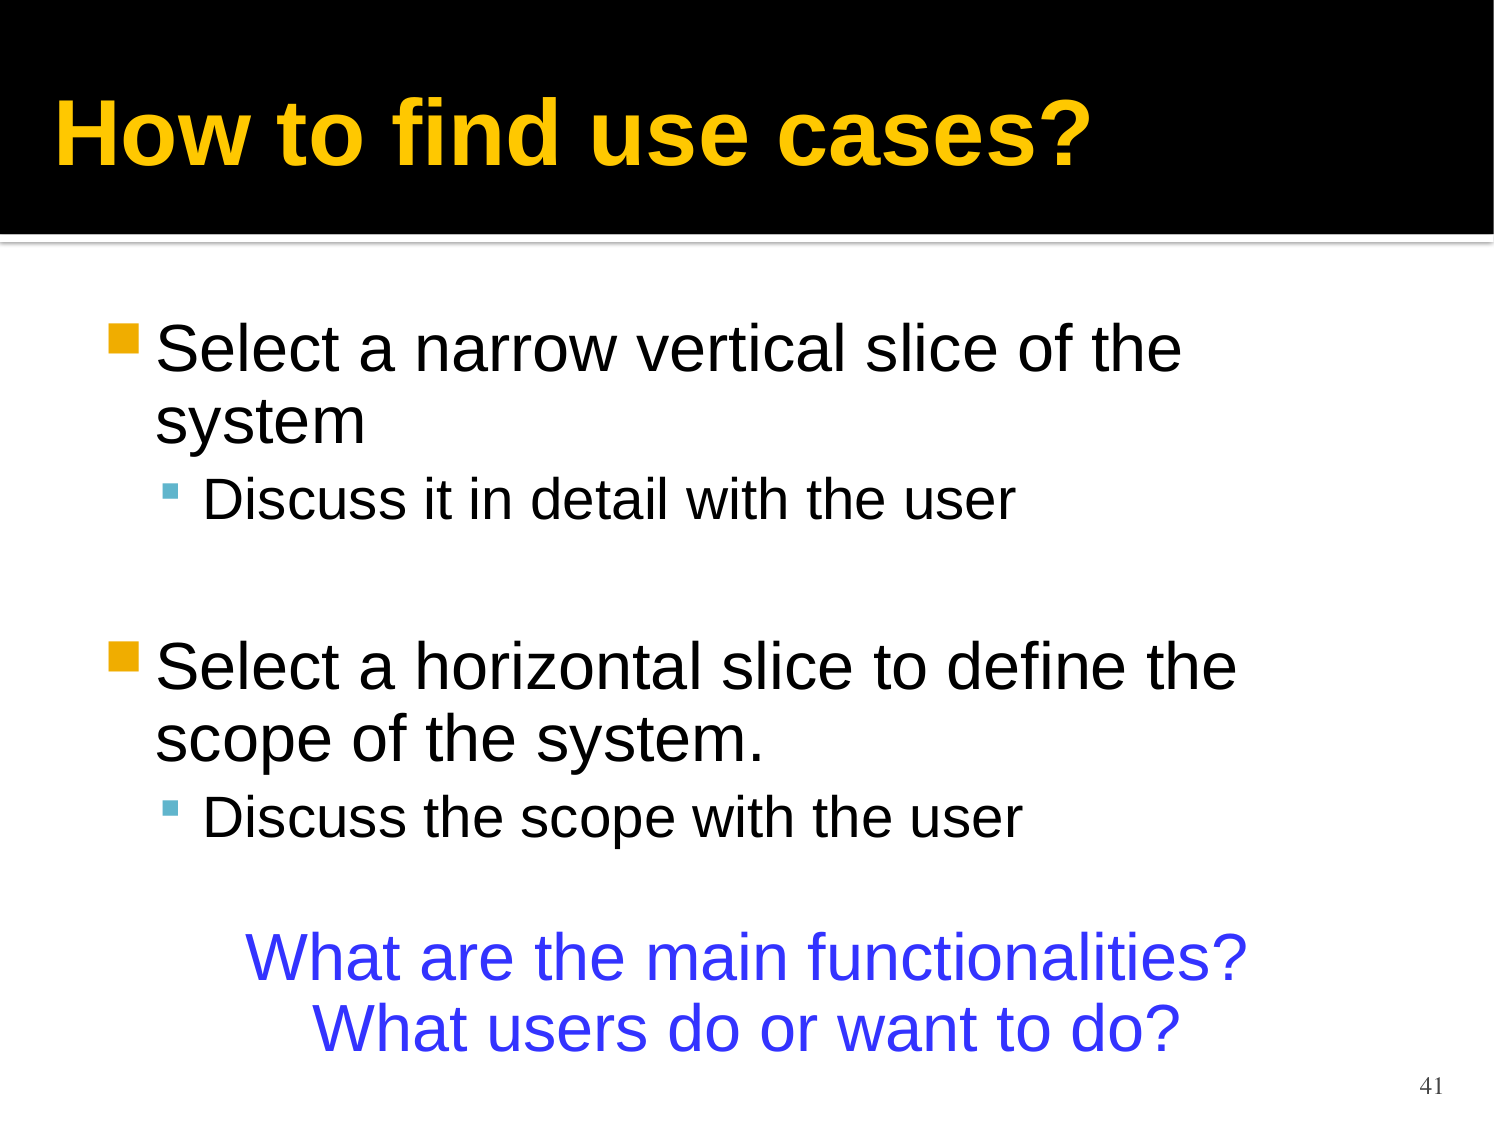

# How to find use cases?
Select a narrow vertical slice of the system
Discuss it in detail with the user

Select a horizontal slice to define the scope of the system.
Discuss the scope with the user

What are the main functionalities?
What users do or want to do?

41